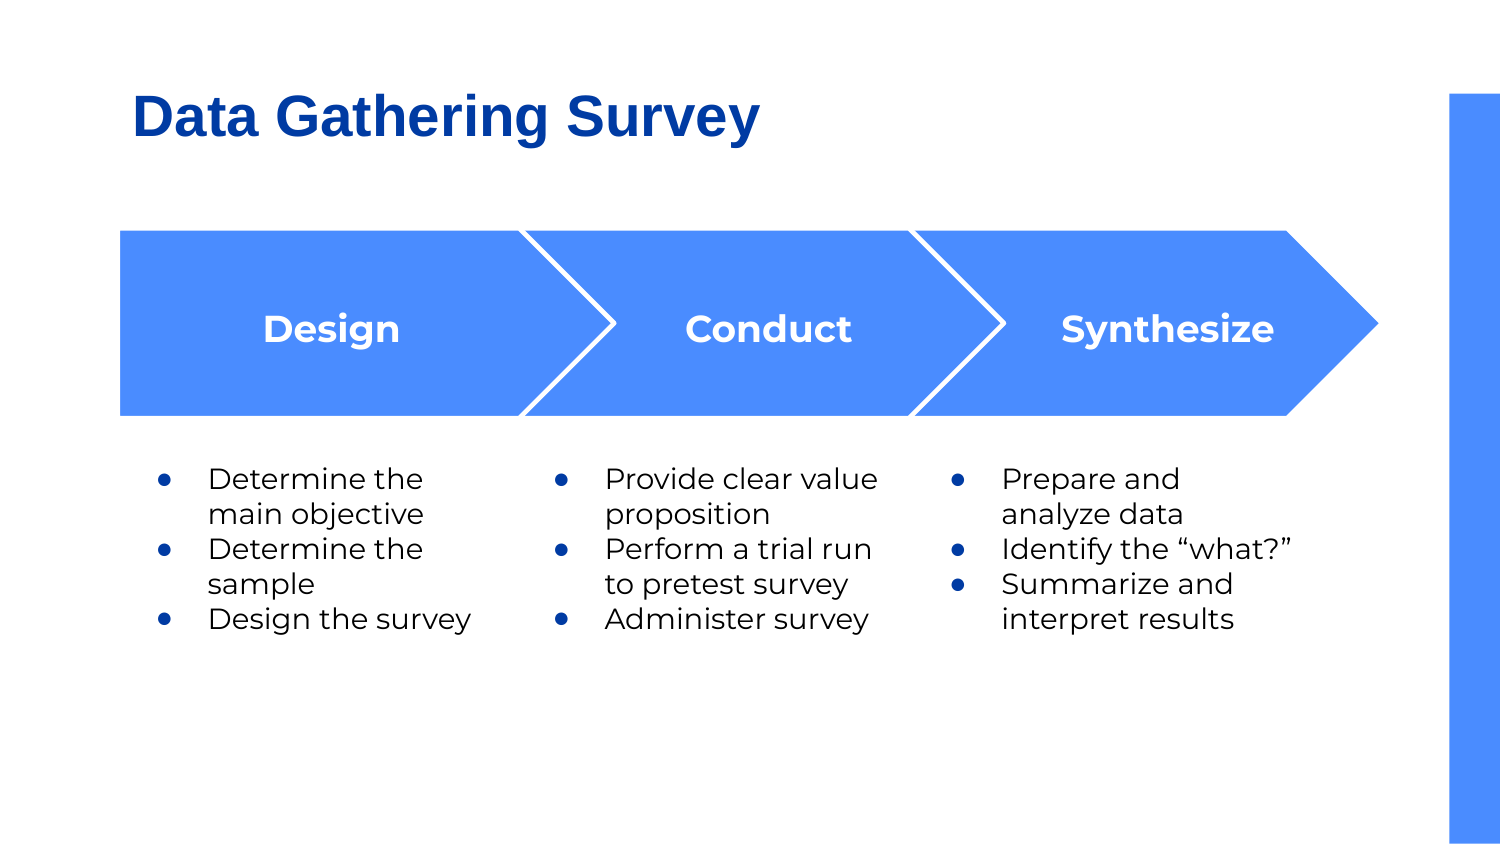

# Data Gathering Survey

Design
Conduct
Synthesize
Determine the main objective
Determine the sample
Design the survey
Provide clear value proposition
Perform a trial run to pretest survey
Administer survey
Prepare and analyze data
Identify the “what?”
Summarize and interpret results